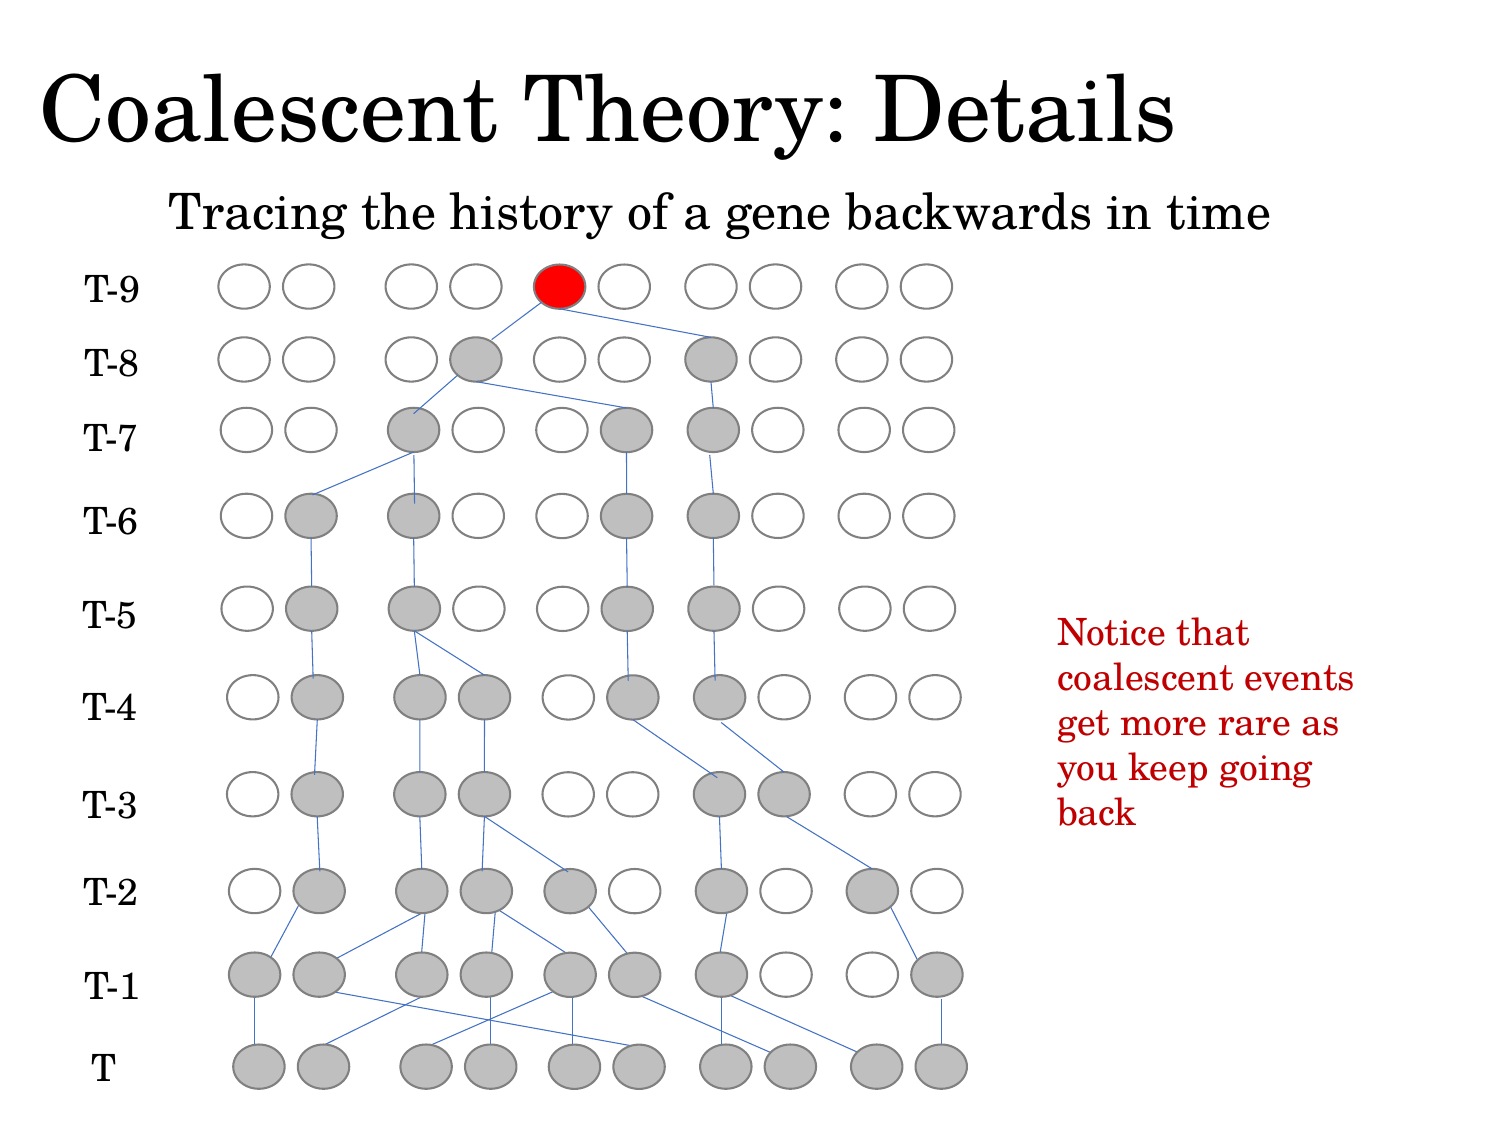

# Coalescent Theory: Details
Tracing the history of a gene backwards in time
T-9

T-8

T-7

T-6

T-5

Notice that coalescent events get more rare as you keep going back
T-4

T-3
T-2

T-1
T